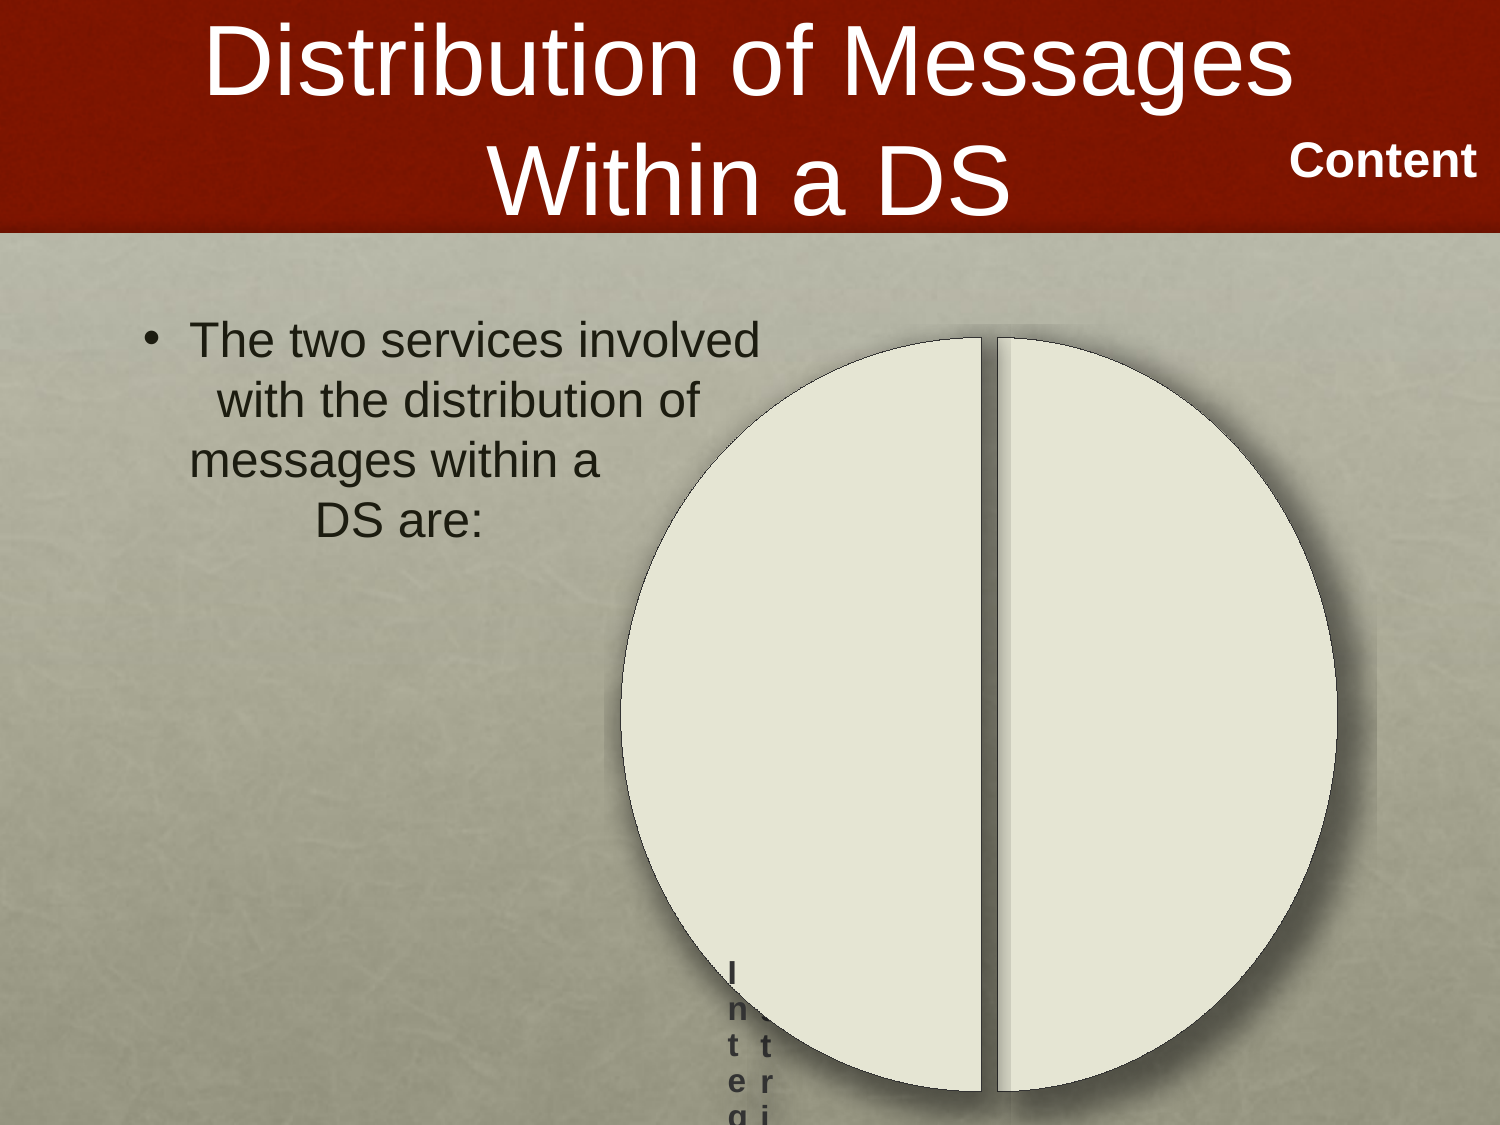

# Distribution of Messages Within a DS
The two services involved                                             with the distribution of                                       messages within a                                                                DS are:
Distribution
The primary service used by stations to exchange MPDUs when the MPDUs must traverse the DS to get from a station in one BSS to a station in another BSS
Integration
Enables transfer of data between a station on an IEEE 802.11 LAN and a station on an integrated IEEE 802.x LAN
Takes care of any address translation and media conversion logic required for the exchange of data